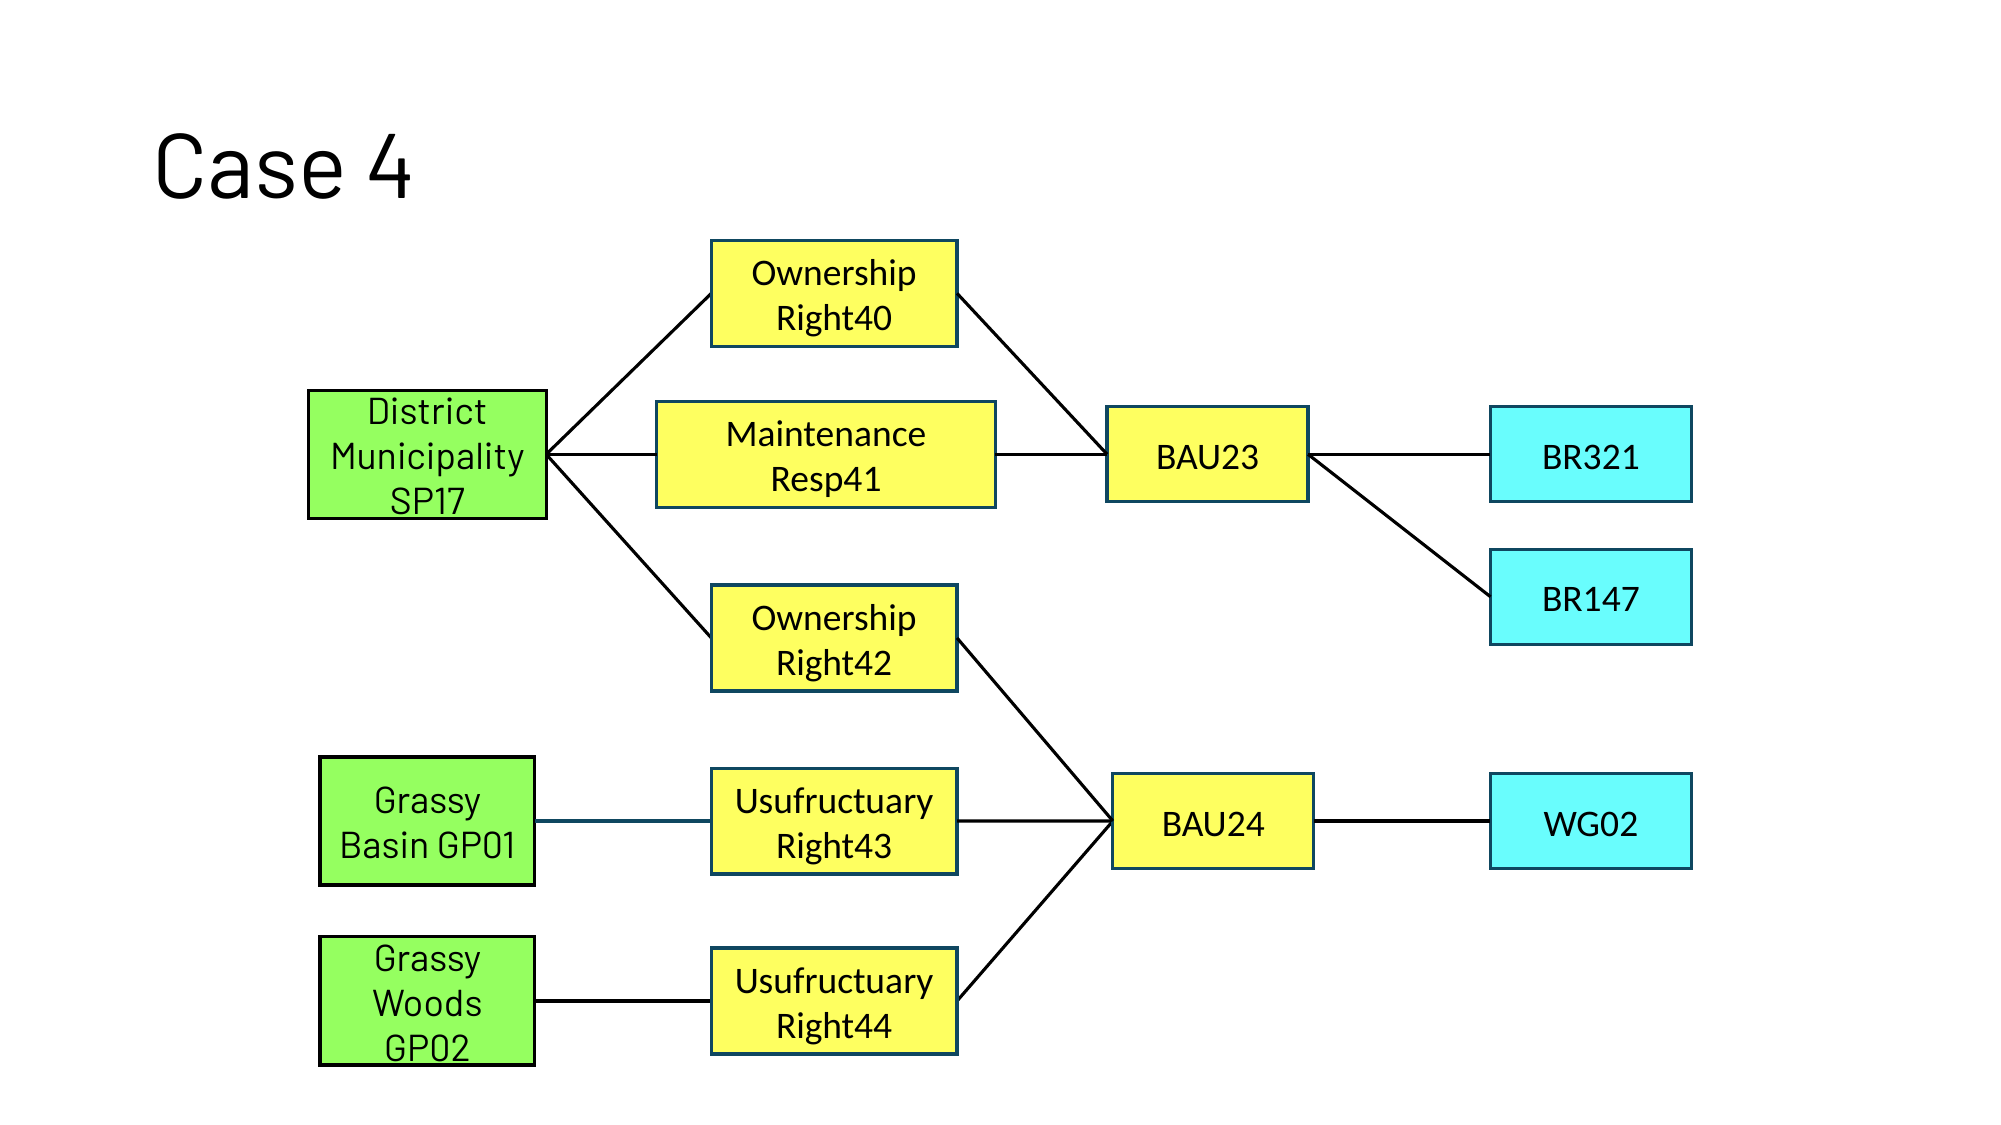

# Case 4
Ownership Right40
District Municipality SP17
Maintenance Resp41
BAU23
BR321
BR147
Ownership Right42
Grassy Basin GP01
Usufructuary Right43
BAU24
WG02
Grassy Woods GP02
Usufructuary Right44